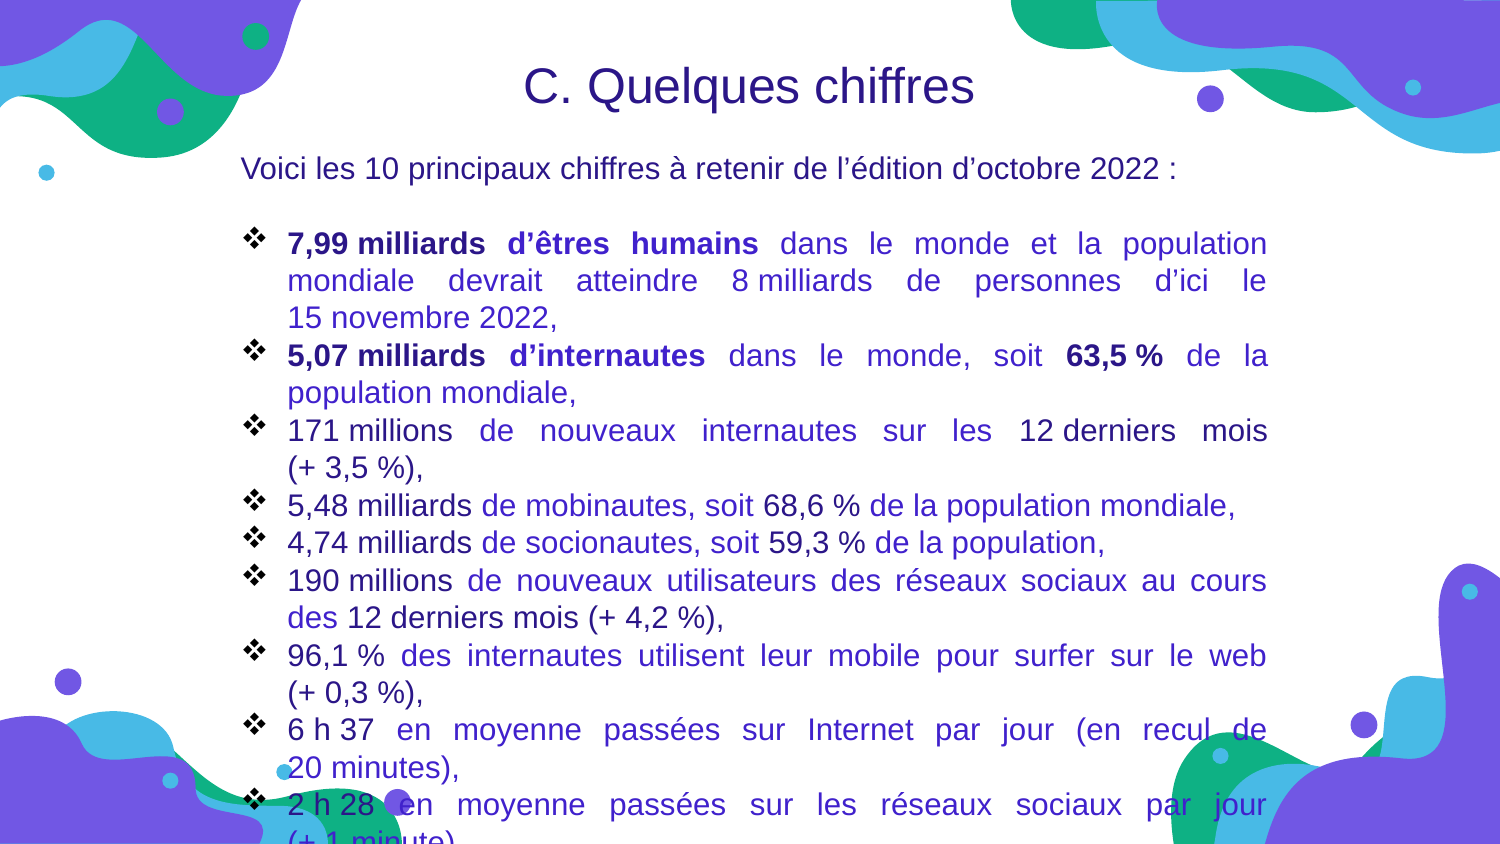

C. Quelques chiffres
Voici les 10 principaux chiffres à retenir de l’édition d’octobre 2022 :

7,99 milliards d’êtres humains dans le monde et la population mondiale devrait atteindre 8 milliards de personnes d’ici le 15 novembre 2022,
5,07 milliards d’internautes dans le monde, soit 63,5 % de la population mondiale,
171 millions de nouveaux internautes sur les 12 derniers mois (+ 3,5 %),
5,48 milliards de mobinautes, soit 68,6 % de la population mondiale,
4,74 milliards de socionautes, soit 59,3 % de la population,
190 millions de nouveaux utilisateurs des réseaux sociaux au cours des 12 derniers mois (+ 4,2 %),
96,1 % des internautes utilisent leur mobile pour surfer sur le web (+ 0,3 %),
6 h 37 en moyenne passées sur Internet par jour (en recul de 20 minutes),
2 h 28 en moyenne passées sur les réseaux sociaux par jour (+ 1 minute),
7,2 plateformes en moyenne utilisées par les socionautes chaque mois.

Sources : Hootsuite et We Are Social 2022